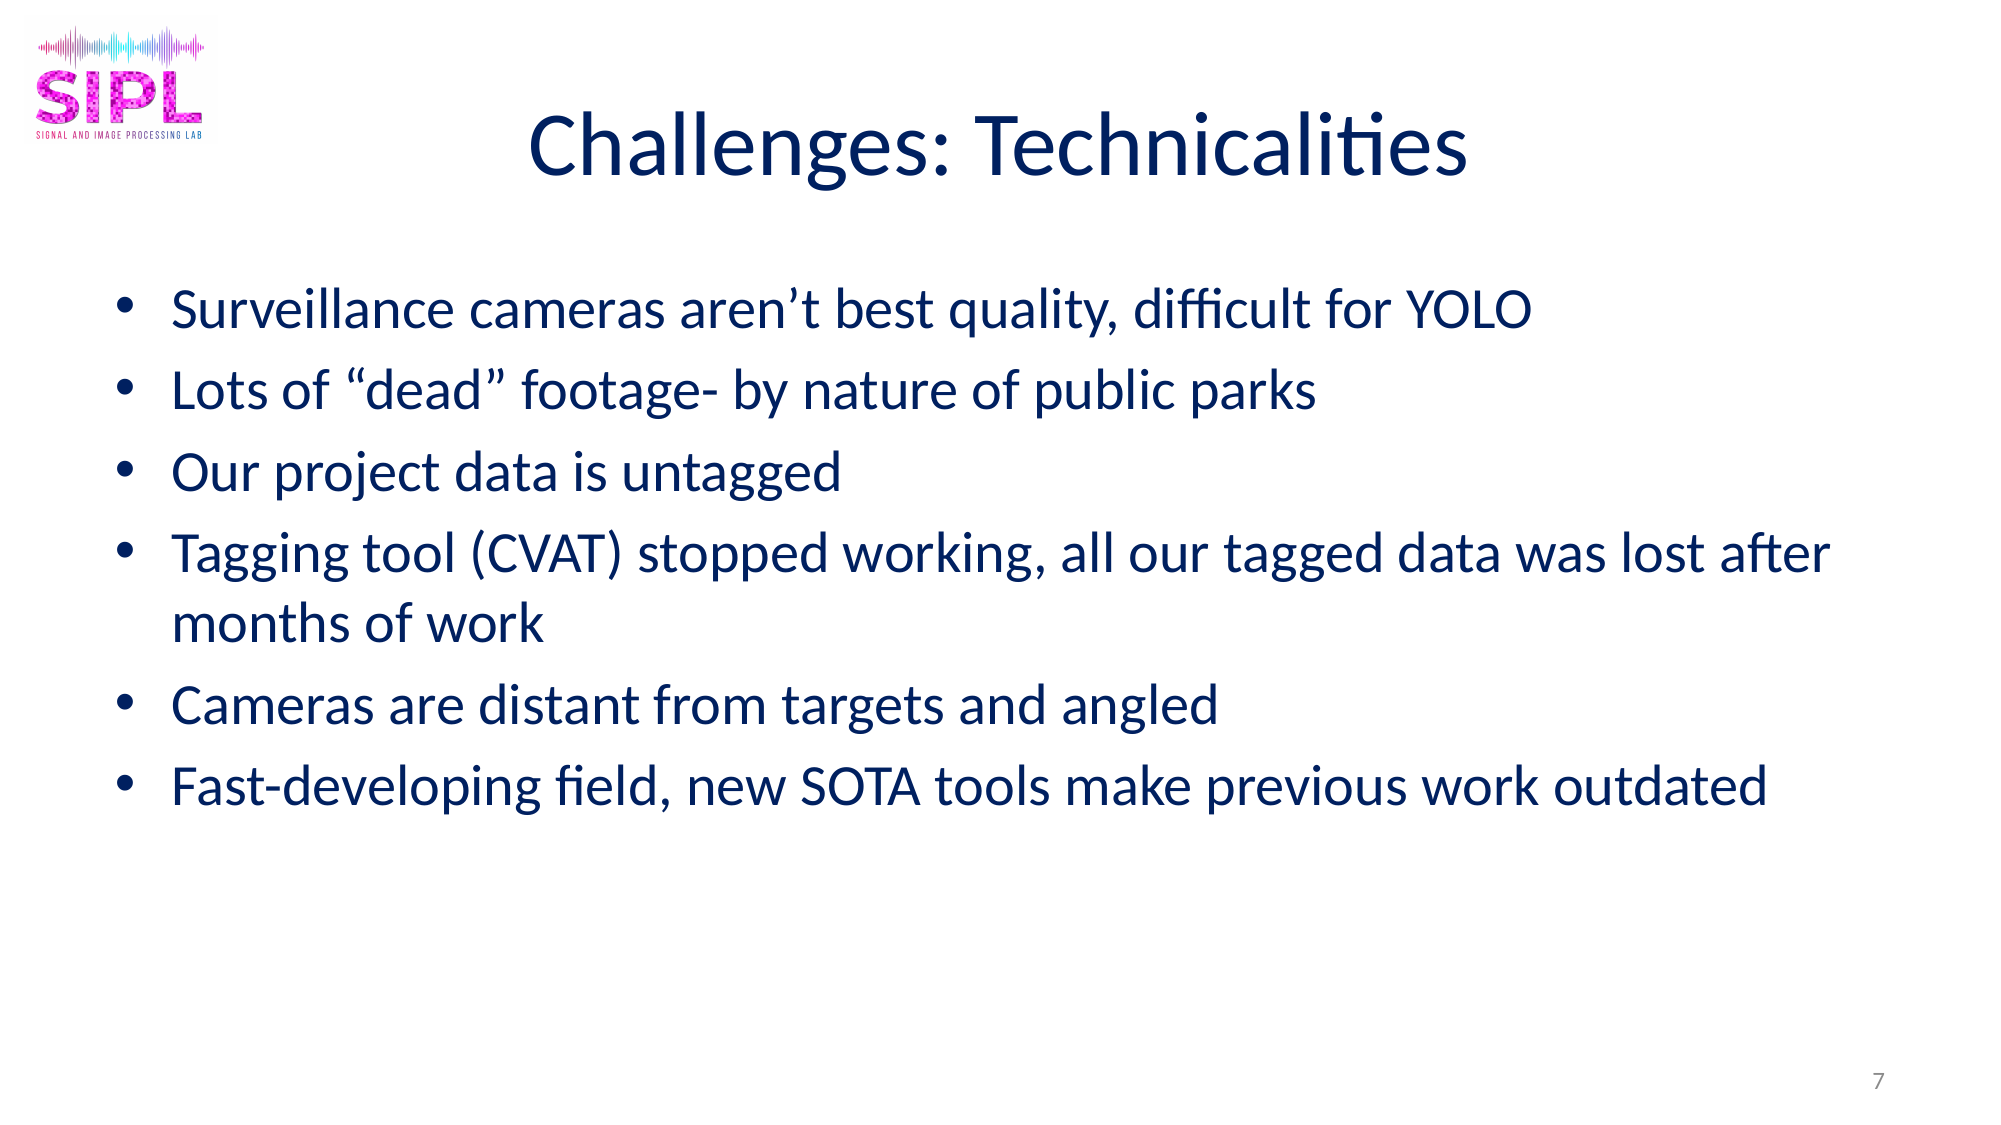

# Challenges: Technicalities
Surveillance cameras aren’t best quality, difficult for YOLO
Lots of “dead” footage- by nature of public parks
Our project data is untagged
Tagging tool (CVAT) stopped working, all our tagged data was lost after months of work
Cameras are distant from targets and angled
Fast-developing field, new SOTA tools make previous work outdated
7